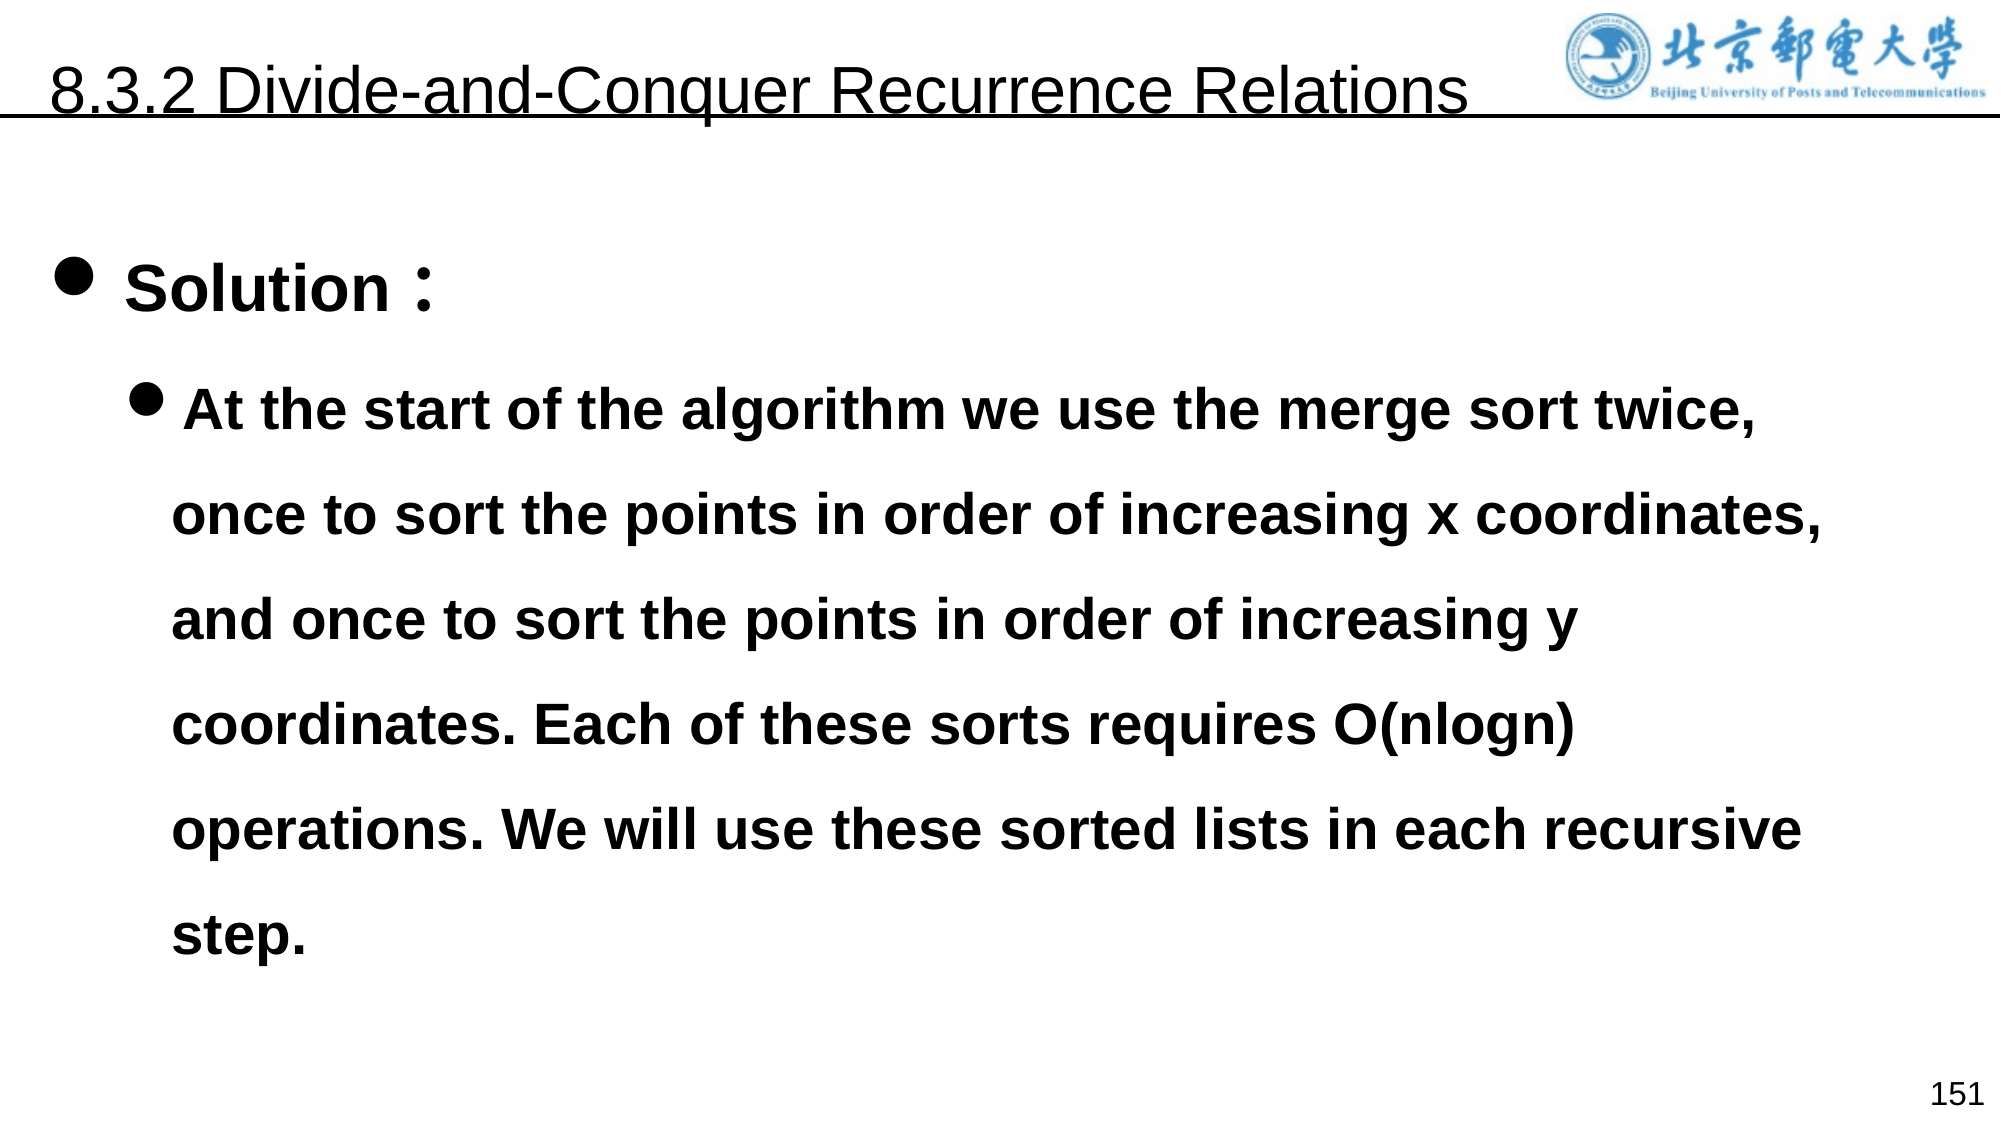

8.3.2 Divide-and-Conquer Recurrence Relations
Solution：
At the start of the algorithm we use the merge sort twice, once to sort the points in order of increasing x coordinates, and once to sort the points in order of increasing y coordinates. Each of these sorts requires O(nlogn) operations. We will use these sorted lists in each recursive step.